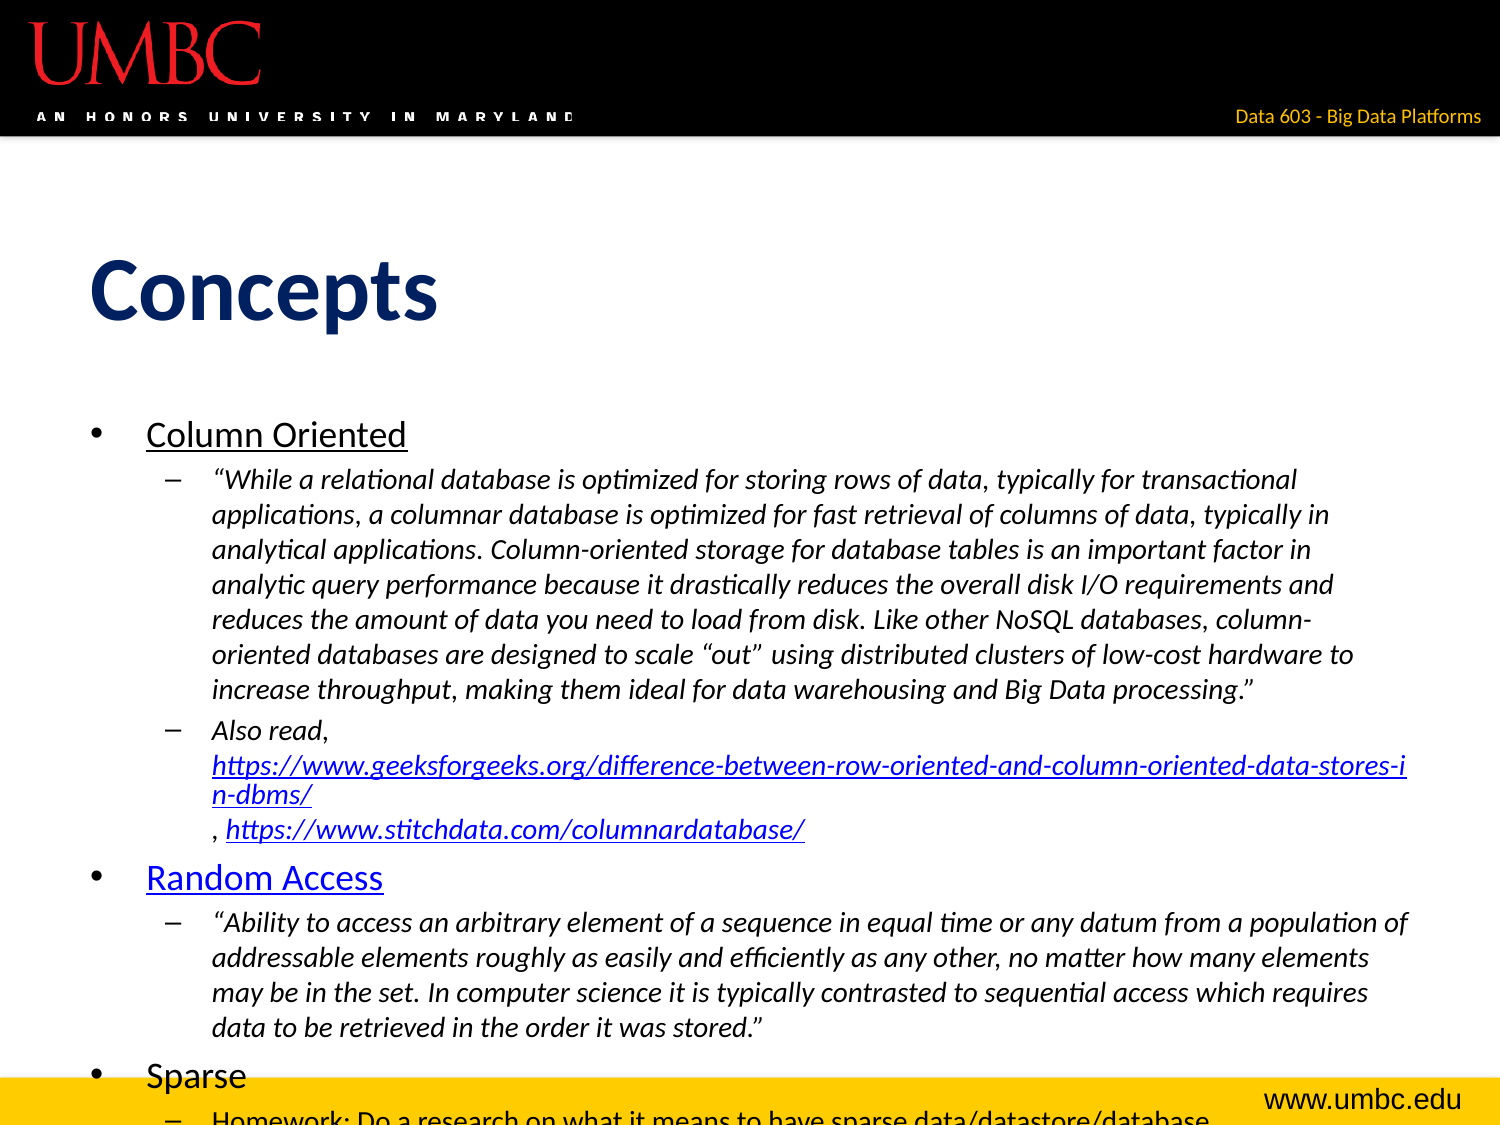

# Concepts
Column Oriented
“While a relational database is optimized for storing rows of data, typically for transactional applications, a columnar database is optimized for fast retrieval of columns of data, typically in analytical applications. Column-oriented storage for database tables is an important factor in analytic query performance because it drastically reduces the overall disk I/O requirements and reduces the amount of data you need to load from disk. Like other NoSQL databases, column-oriented databases are designed to scale “out” using distributed clusters of low-cost hardware to increase throughput, making them ideal for data warehousing and Big Data processing.”
Also read, https://www.geeksforgeeks.org/difference-between-row-oriented-and-column-oriented-data-stores-in-dbms/, https://www.stitchdata.com/columnardatabase/
Random Access
“Ability to access an arbitrary element of a sequence in equal time or any datum from a population of addressable elements roughly as easily and efficiently as any other, no matter how many elements may be in the set. In computer science it is typically contrasted to sequential access which requires data to be retrieved in the order it was stored.”
Sparse
Homework: Do a research on what it means to have sparse data/datastore/database.